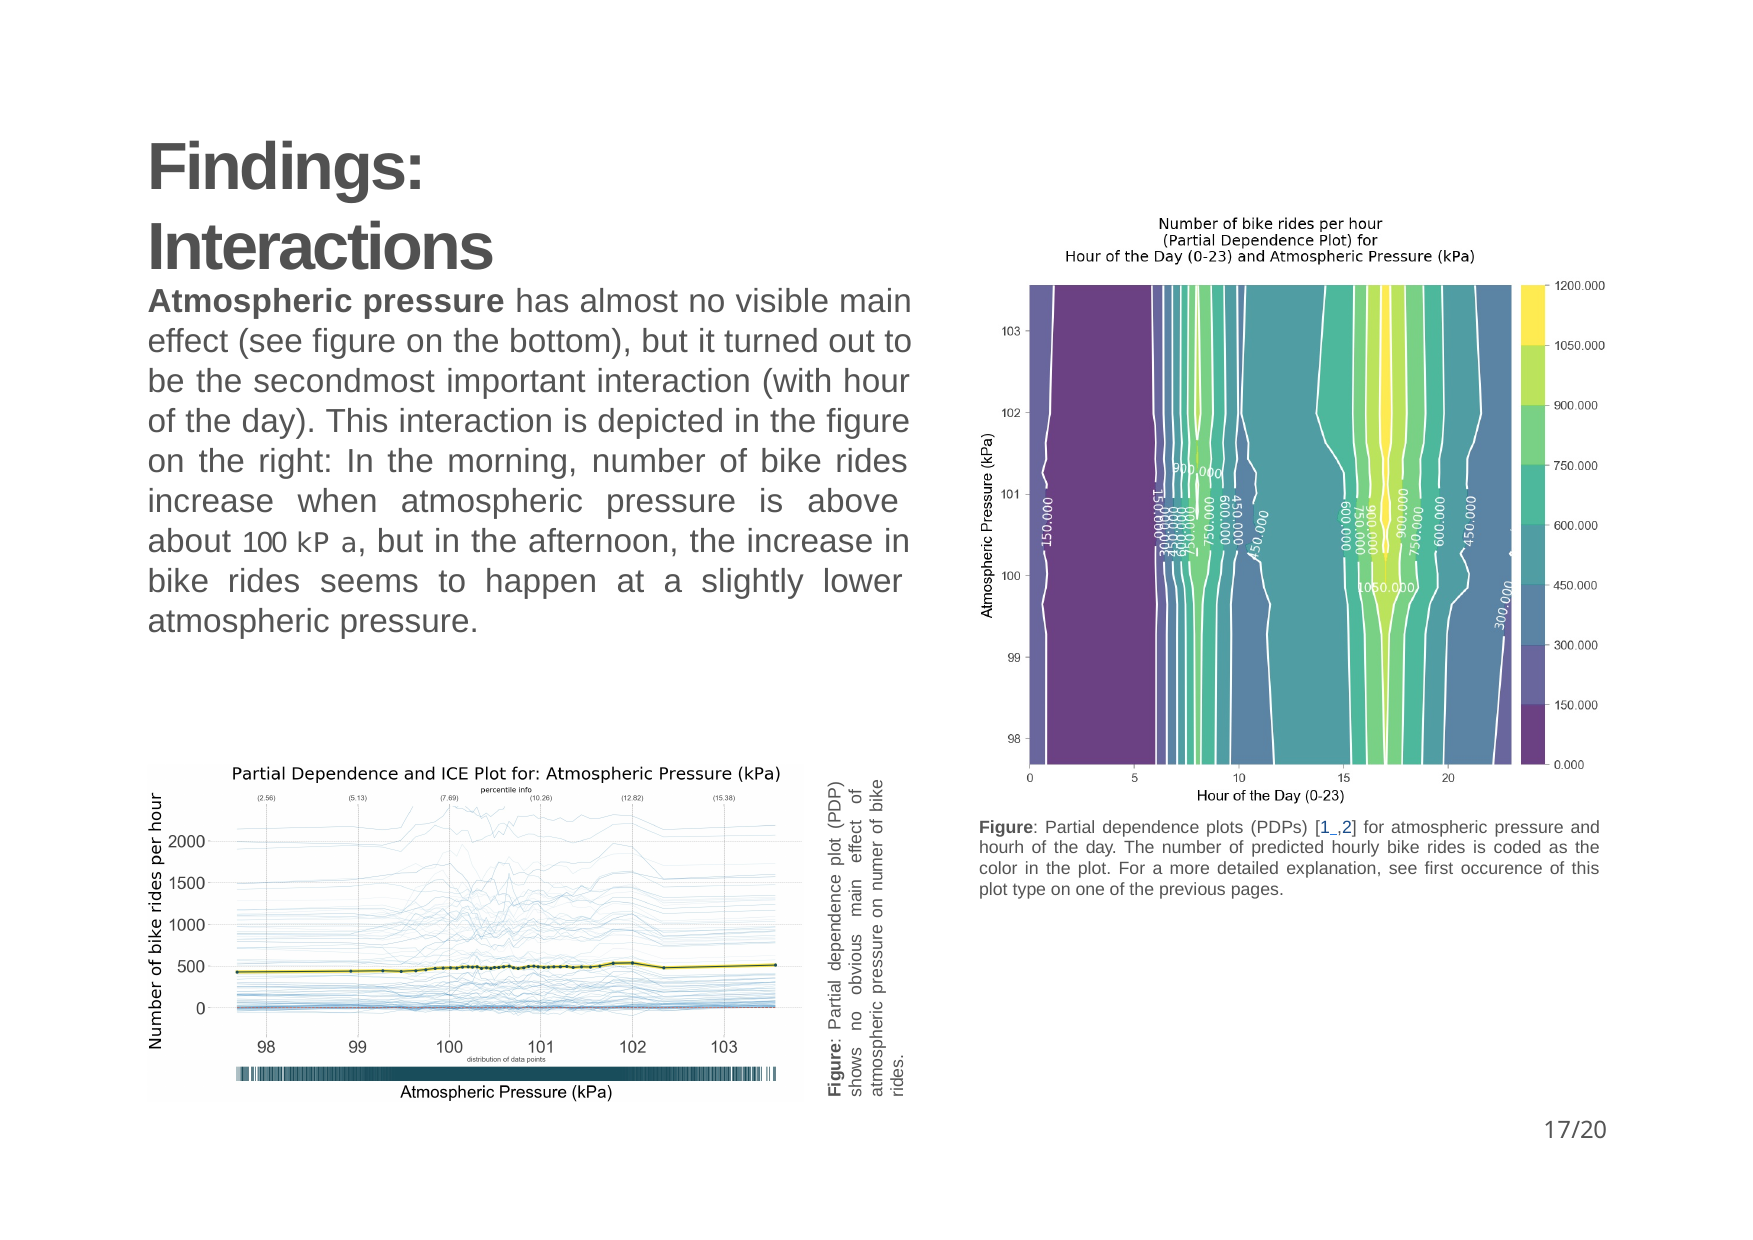

# Findings: Interactions

Atmospheric pressure has almost no visible main  effect (see figure on the bottom), but it turned out to  be the second­most important interaction (with hour  of the day). This interaction is depicted in the figure  on the right: In the morning, number of bike rides  increase when atmospheric pressure is above  about 100 kP a, but in the afternoon, the increase in  bike rides seems to happen at a slightly lower  atmospheric pressure.

Figure: Partial dependence plot (PDP)  shows no obvious main effect of  atmospheric pressure on numer of bike  rides.
Figure: Partial dependence plots (PDPs) [1 ,2] for atmospheric pressure and  hourh of the day. The number of predicted hourly bike rides is coded as the  color in the plot. For a more detailed explanation, see first occurence of this  plot type on one of the previous pages.
17/20